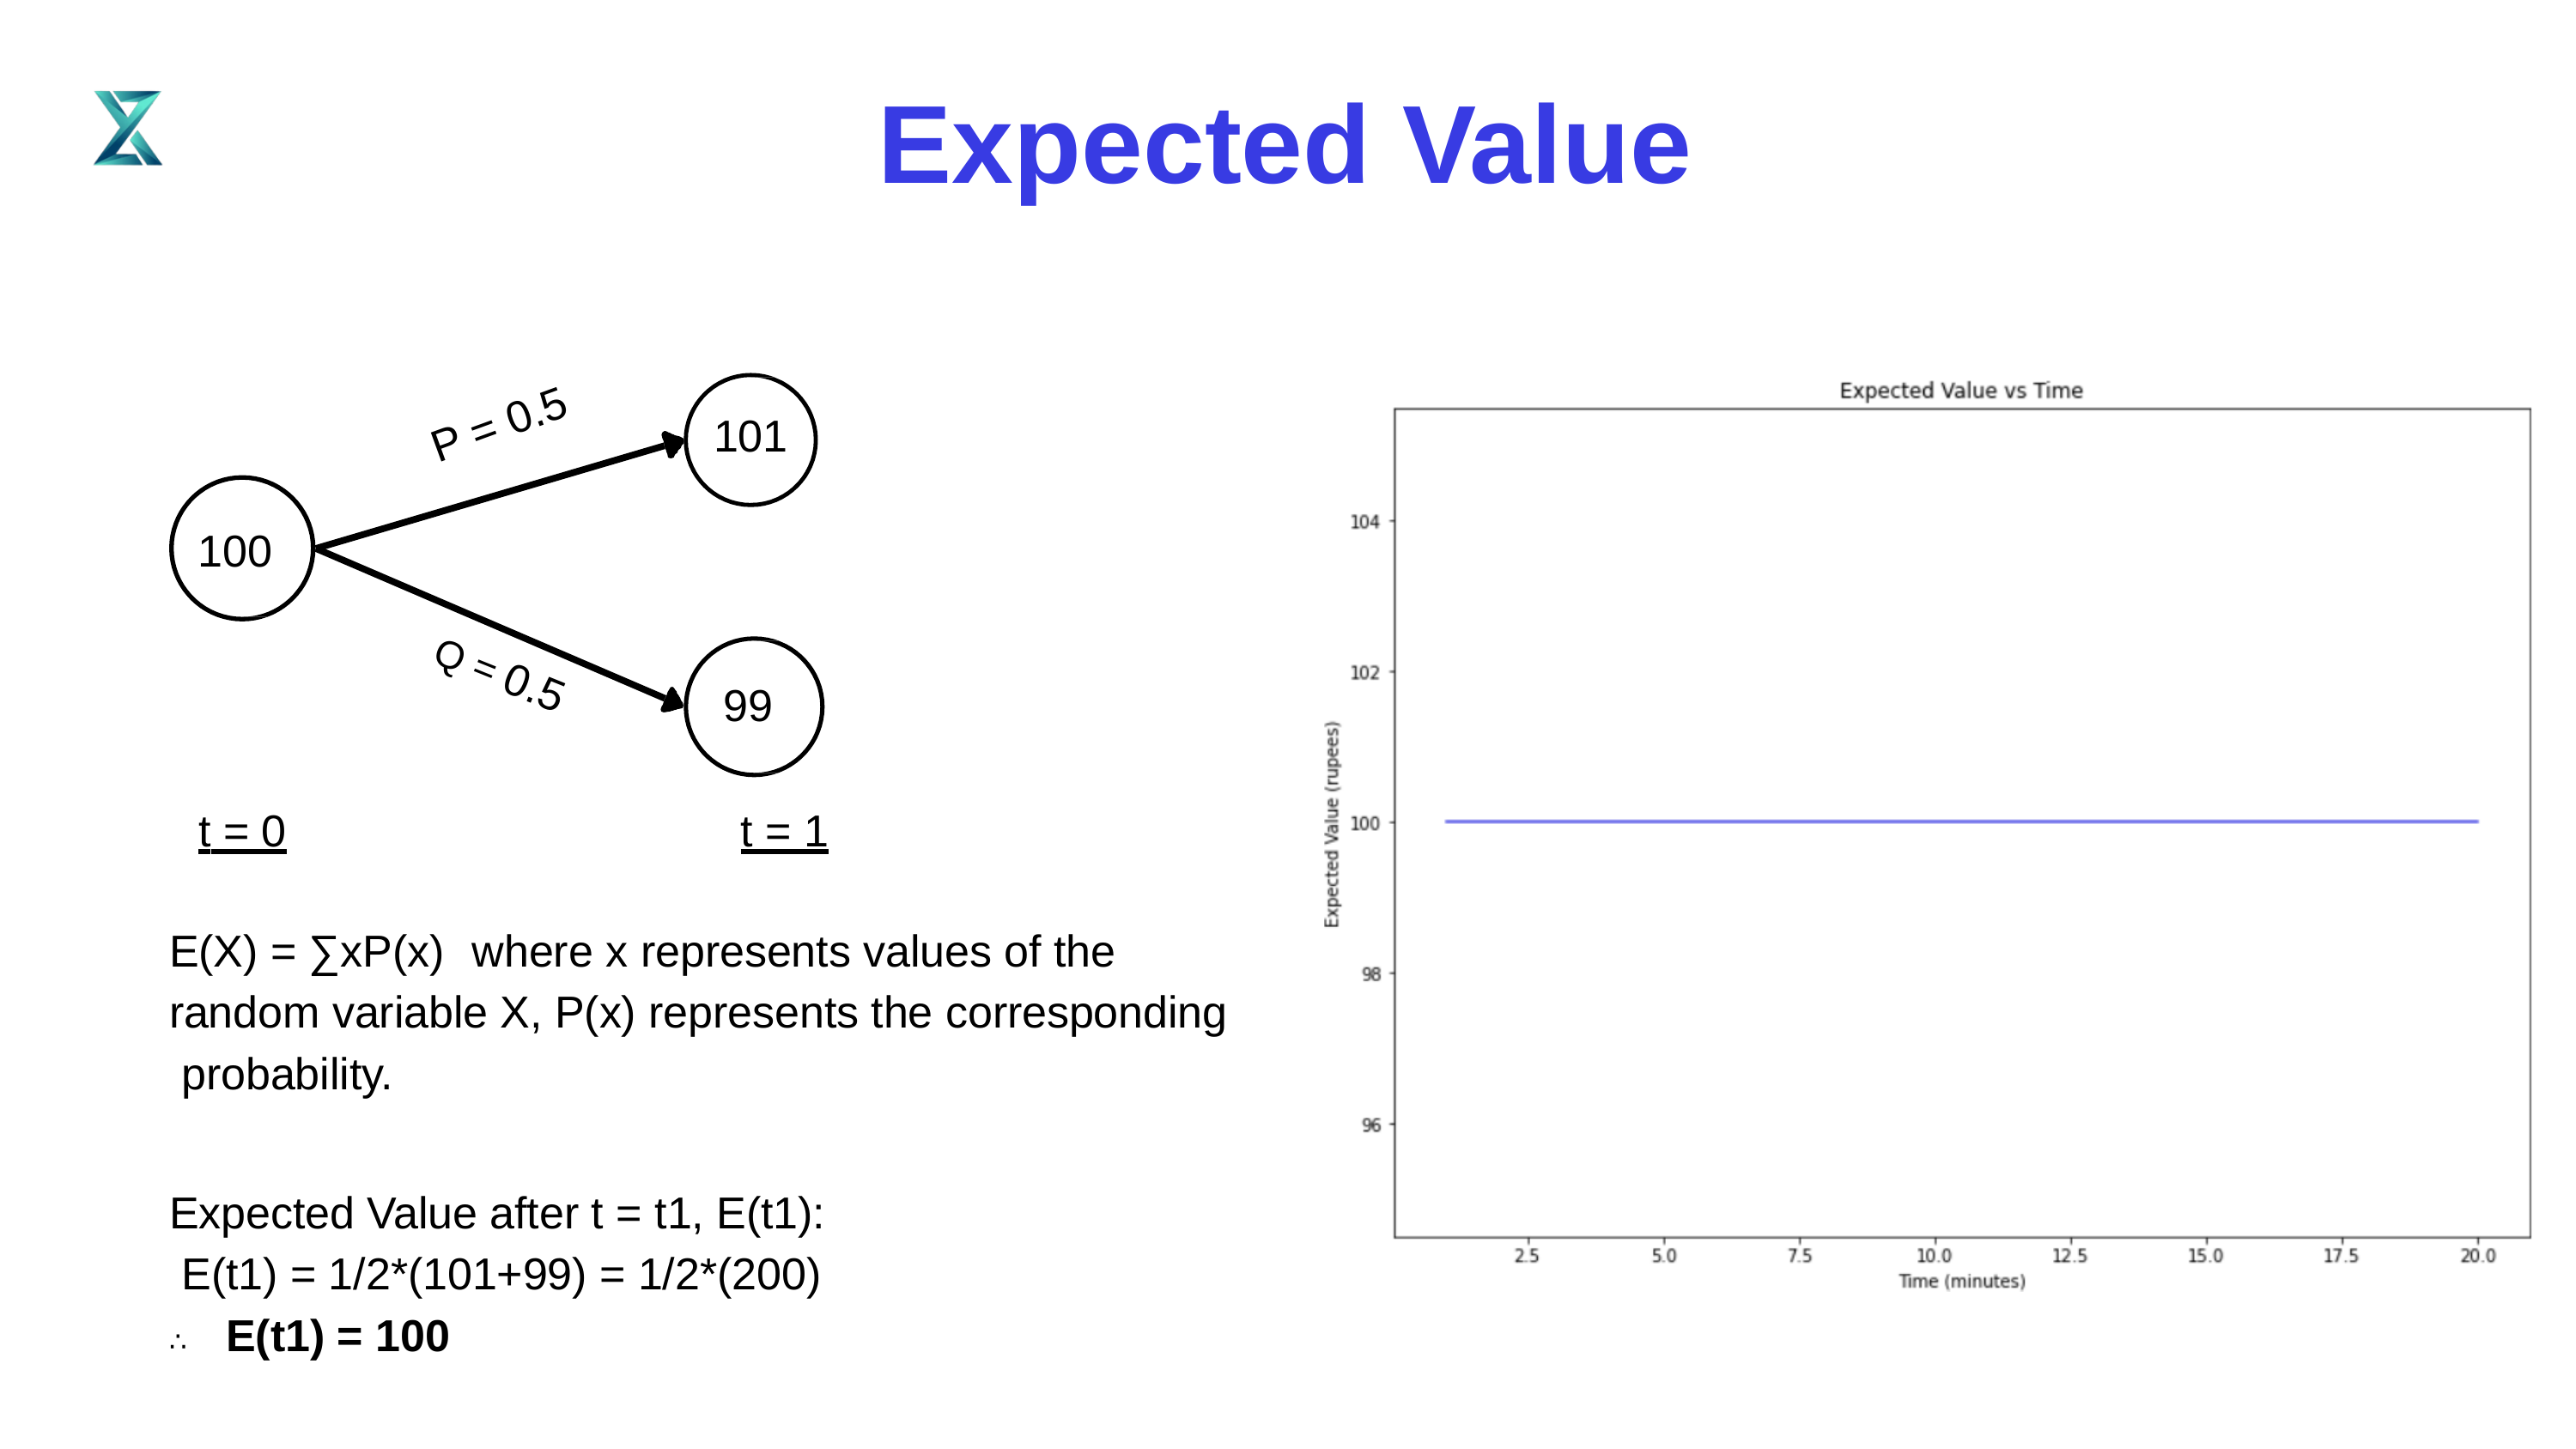

# Expected Value

P = 0.5
101

100
Q = 0.5
99

t = 0	t = 1

E(X) = ∑xP(x)	where x represents values of the  random variable X, P(x) represents the corresponding  probability.

Expected Value after t = t1, E(t1):  E(t1) = 1/2*(101+99) = 1/2*(200)
∴ E(t1) = 100